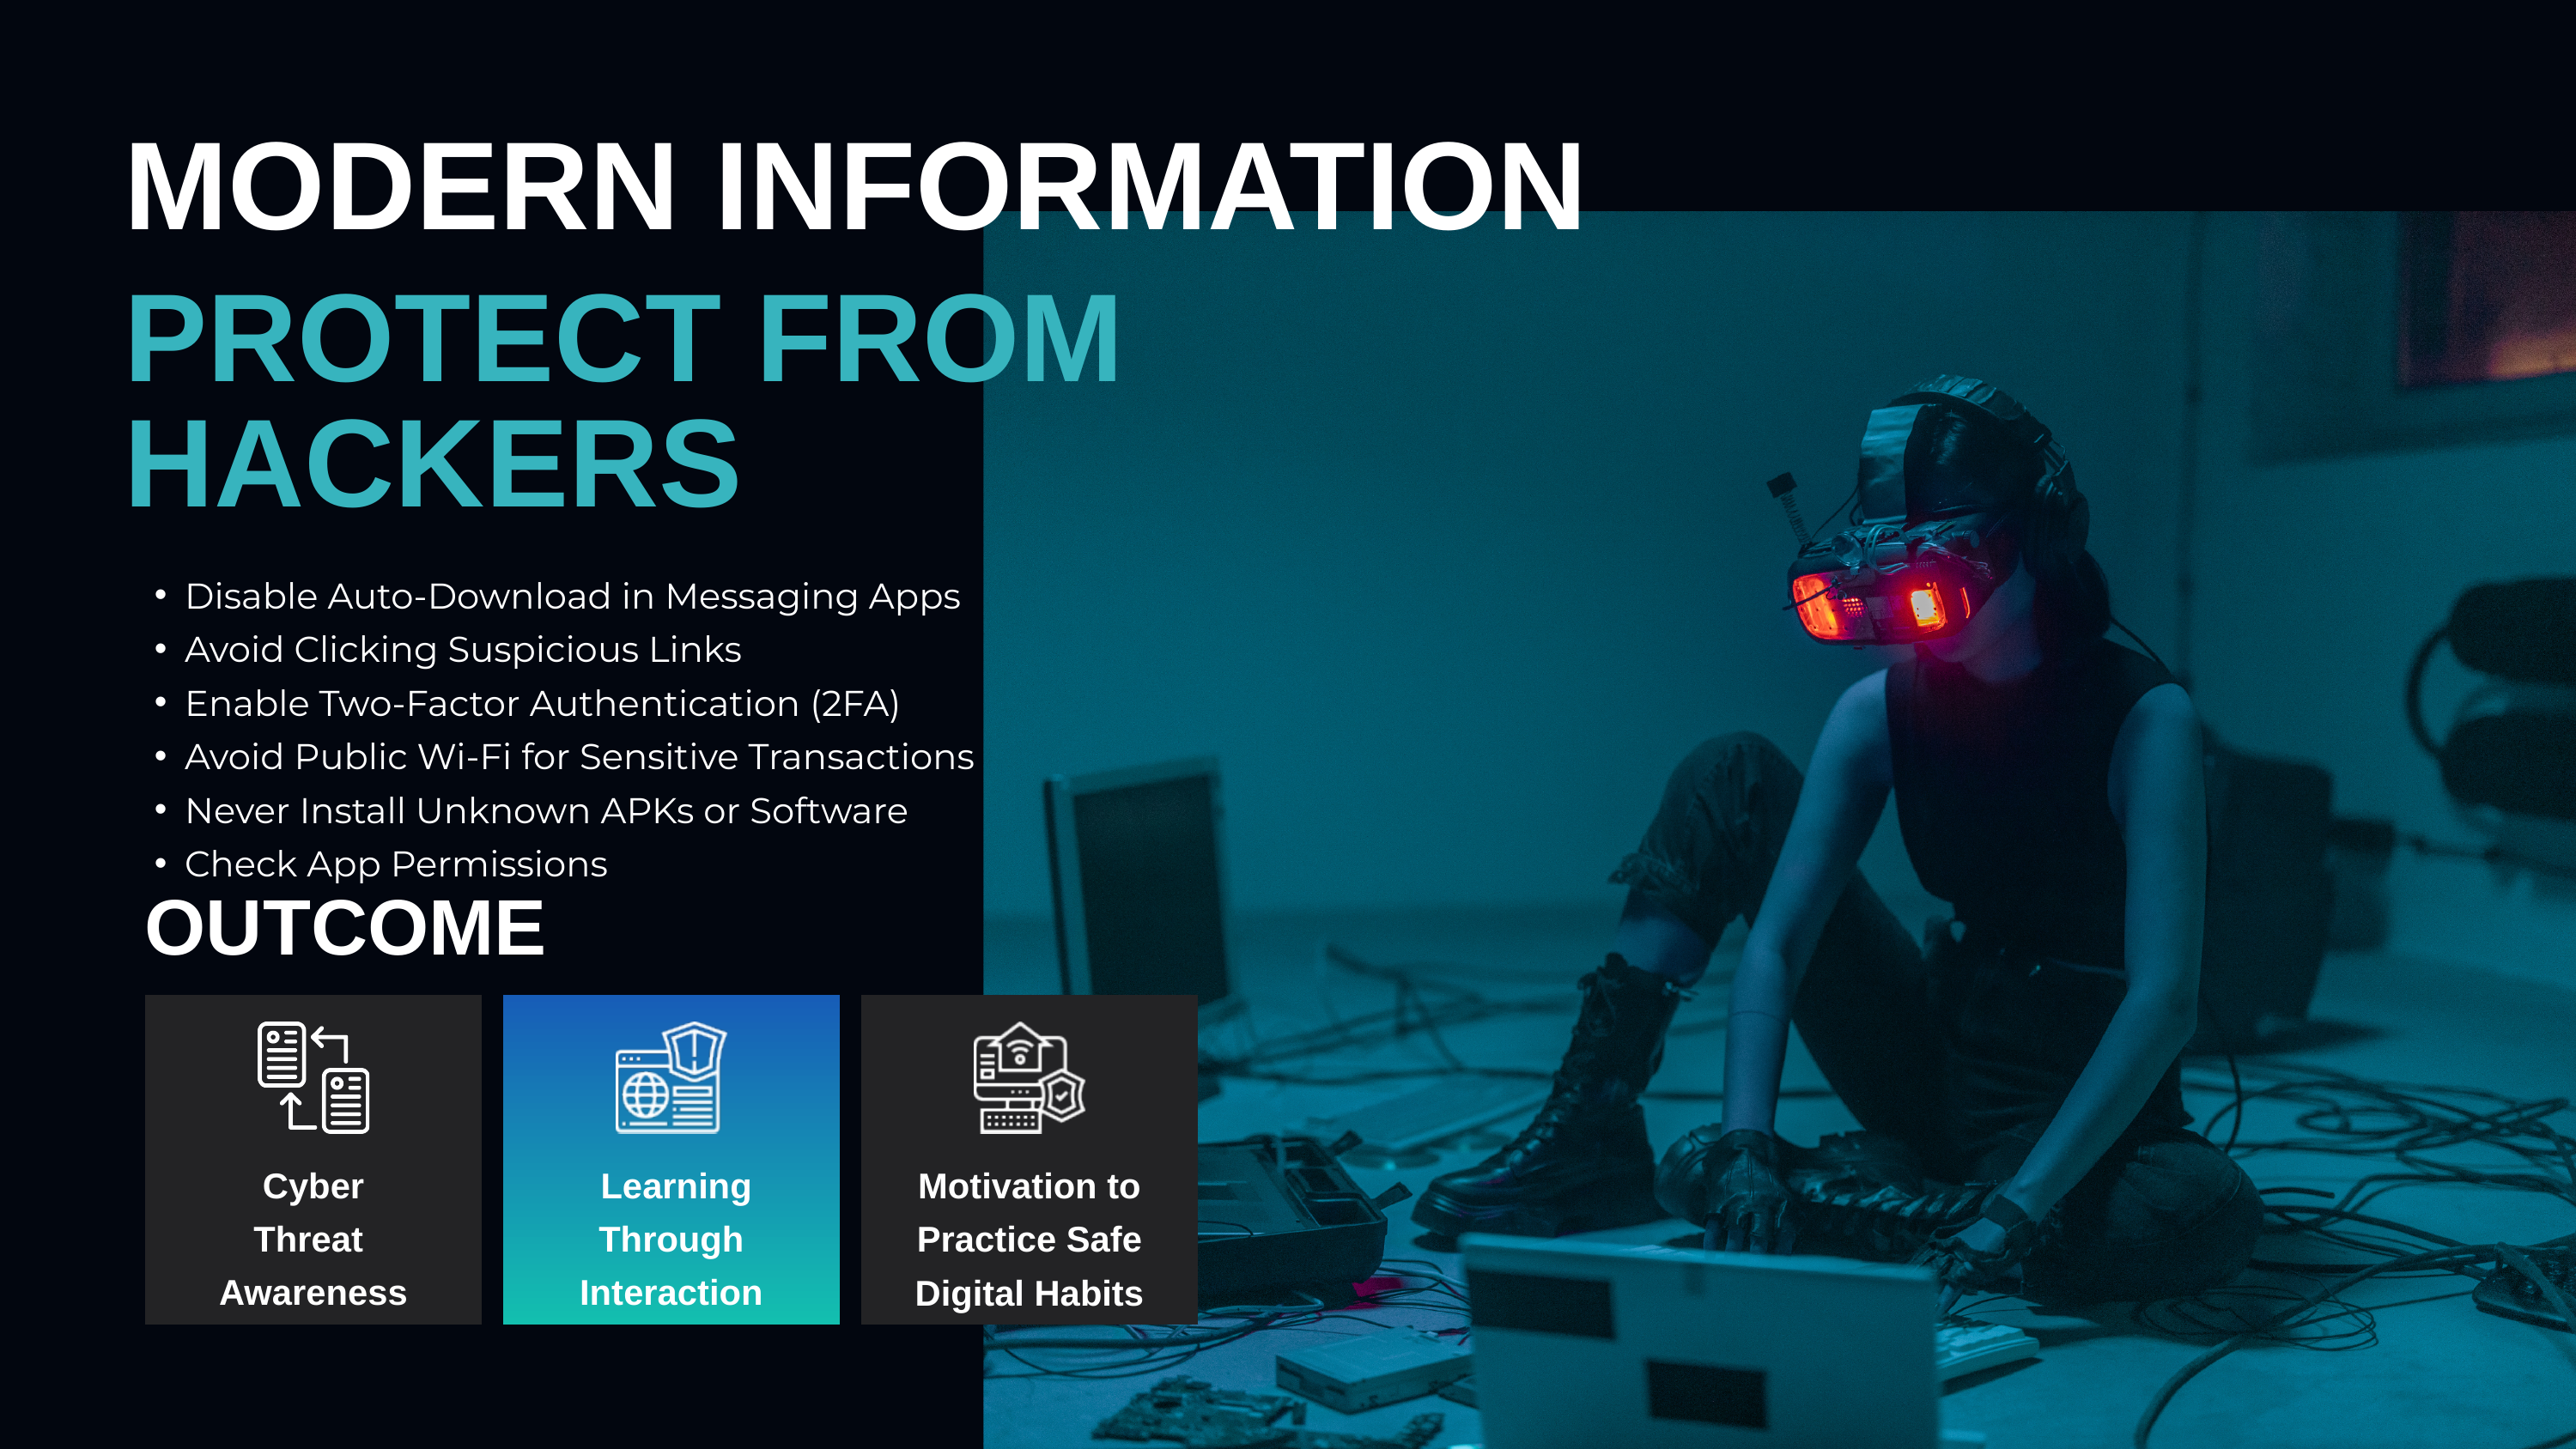

MODERN INFORMATION

PROTECT FROM
HACKERS
Disable Auto-Download in Messaging Apps
Avoid Clicking Suspicious Links
Enable Two-Factor Authentication (2FA)
Avoid Public Wi-Fi for Sensitive Transactions
Never Install Unknown APKs or Software
Check App Permissions

OUTCOME

Cyber
Threat
Awareness
 Learning Through Interaction
Motivation to Practice Safe Digital Habits